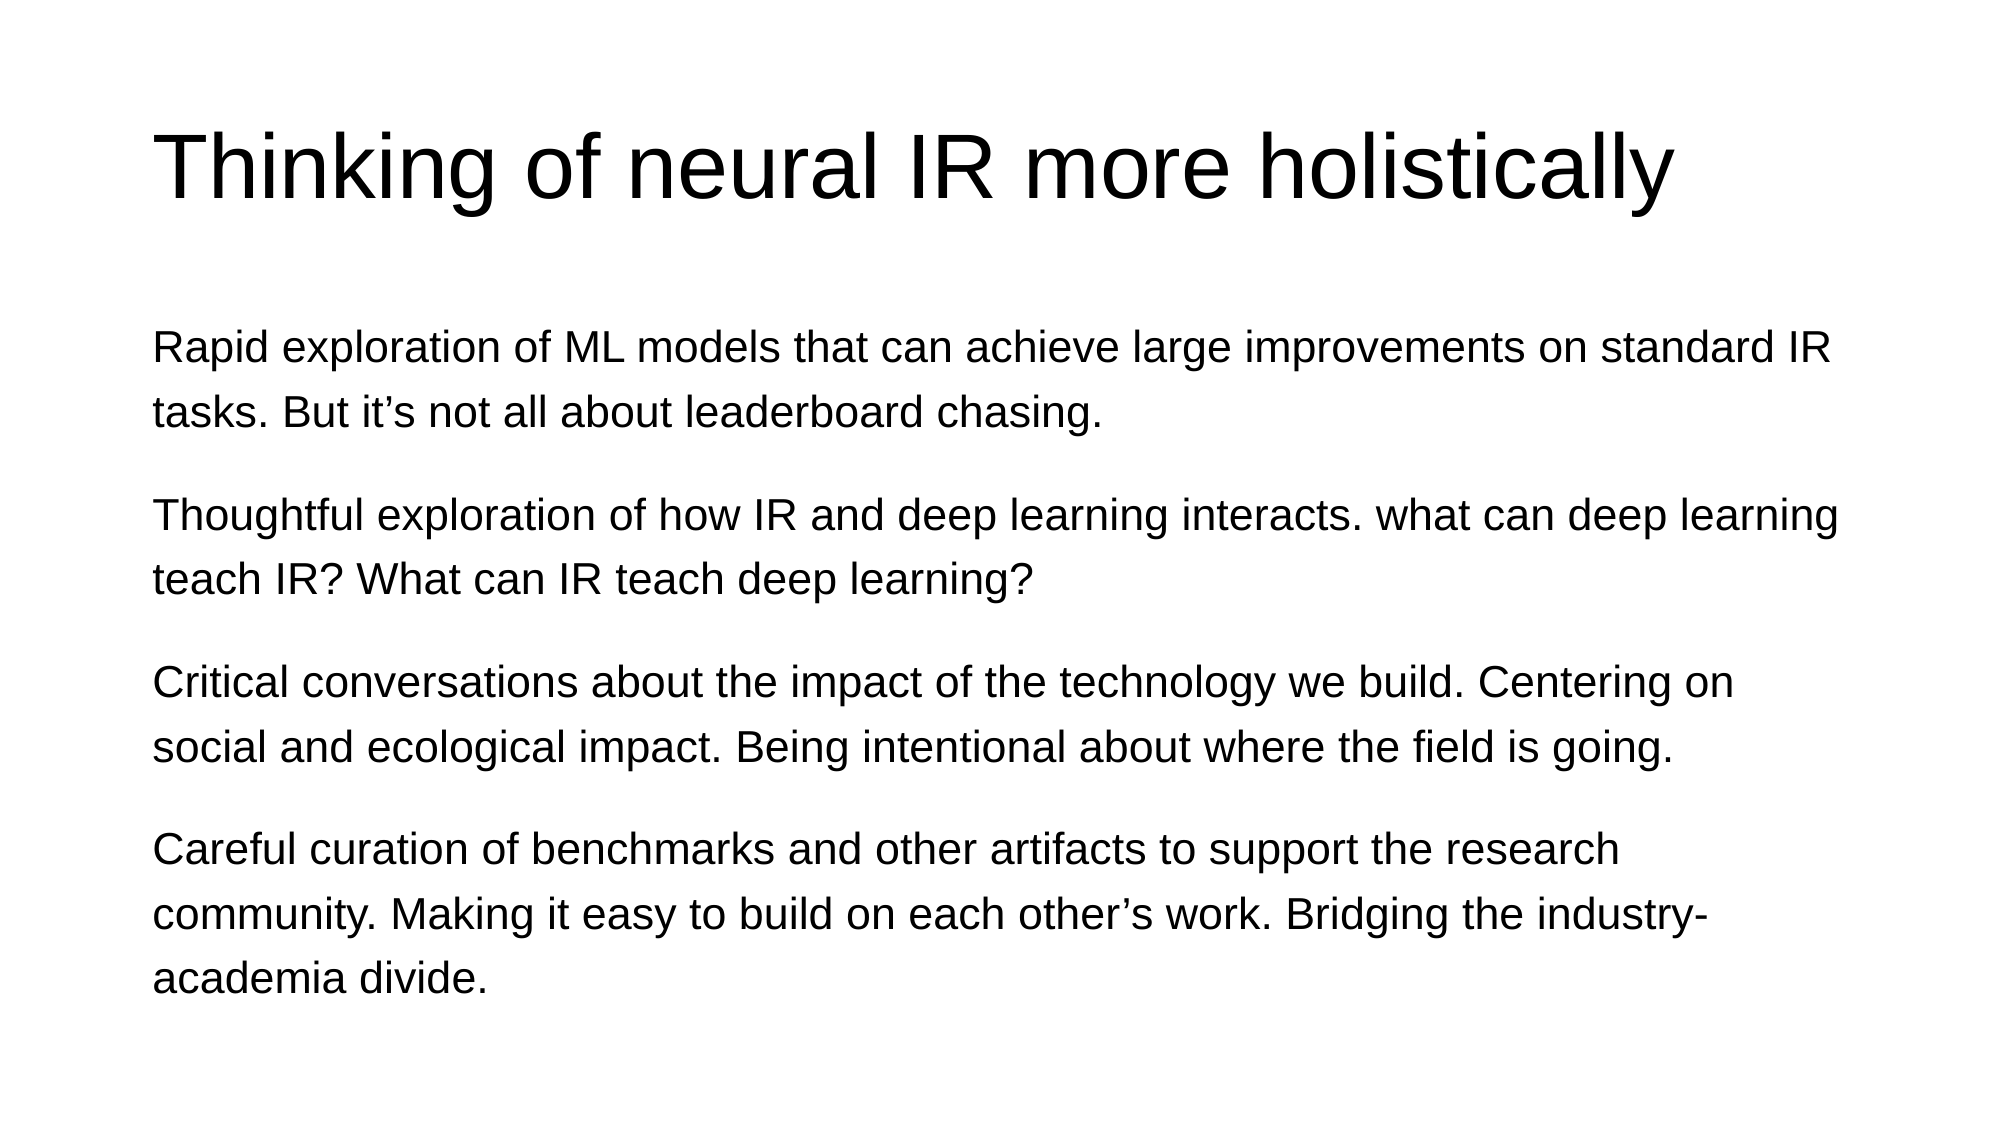

# Thinking of neural IR more holistically
Rapid exploration of ML models that can achieve large improvements on standard IR tasks. But it’s not all about leaderboard chasing.
Thoughtful exploration of how IR and deep learning interacts. what can deep learning teach IR? What can IR teach deep learning?
Critical conversations about the impact of the technology we build. Centering on social and ecological impact. Being intentional about where the field is going.
Careful curation of benchmarks and other artifacts to support the research community. Making it easy to build on each other’s work. Bridging the industry-academia divide.